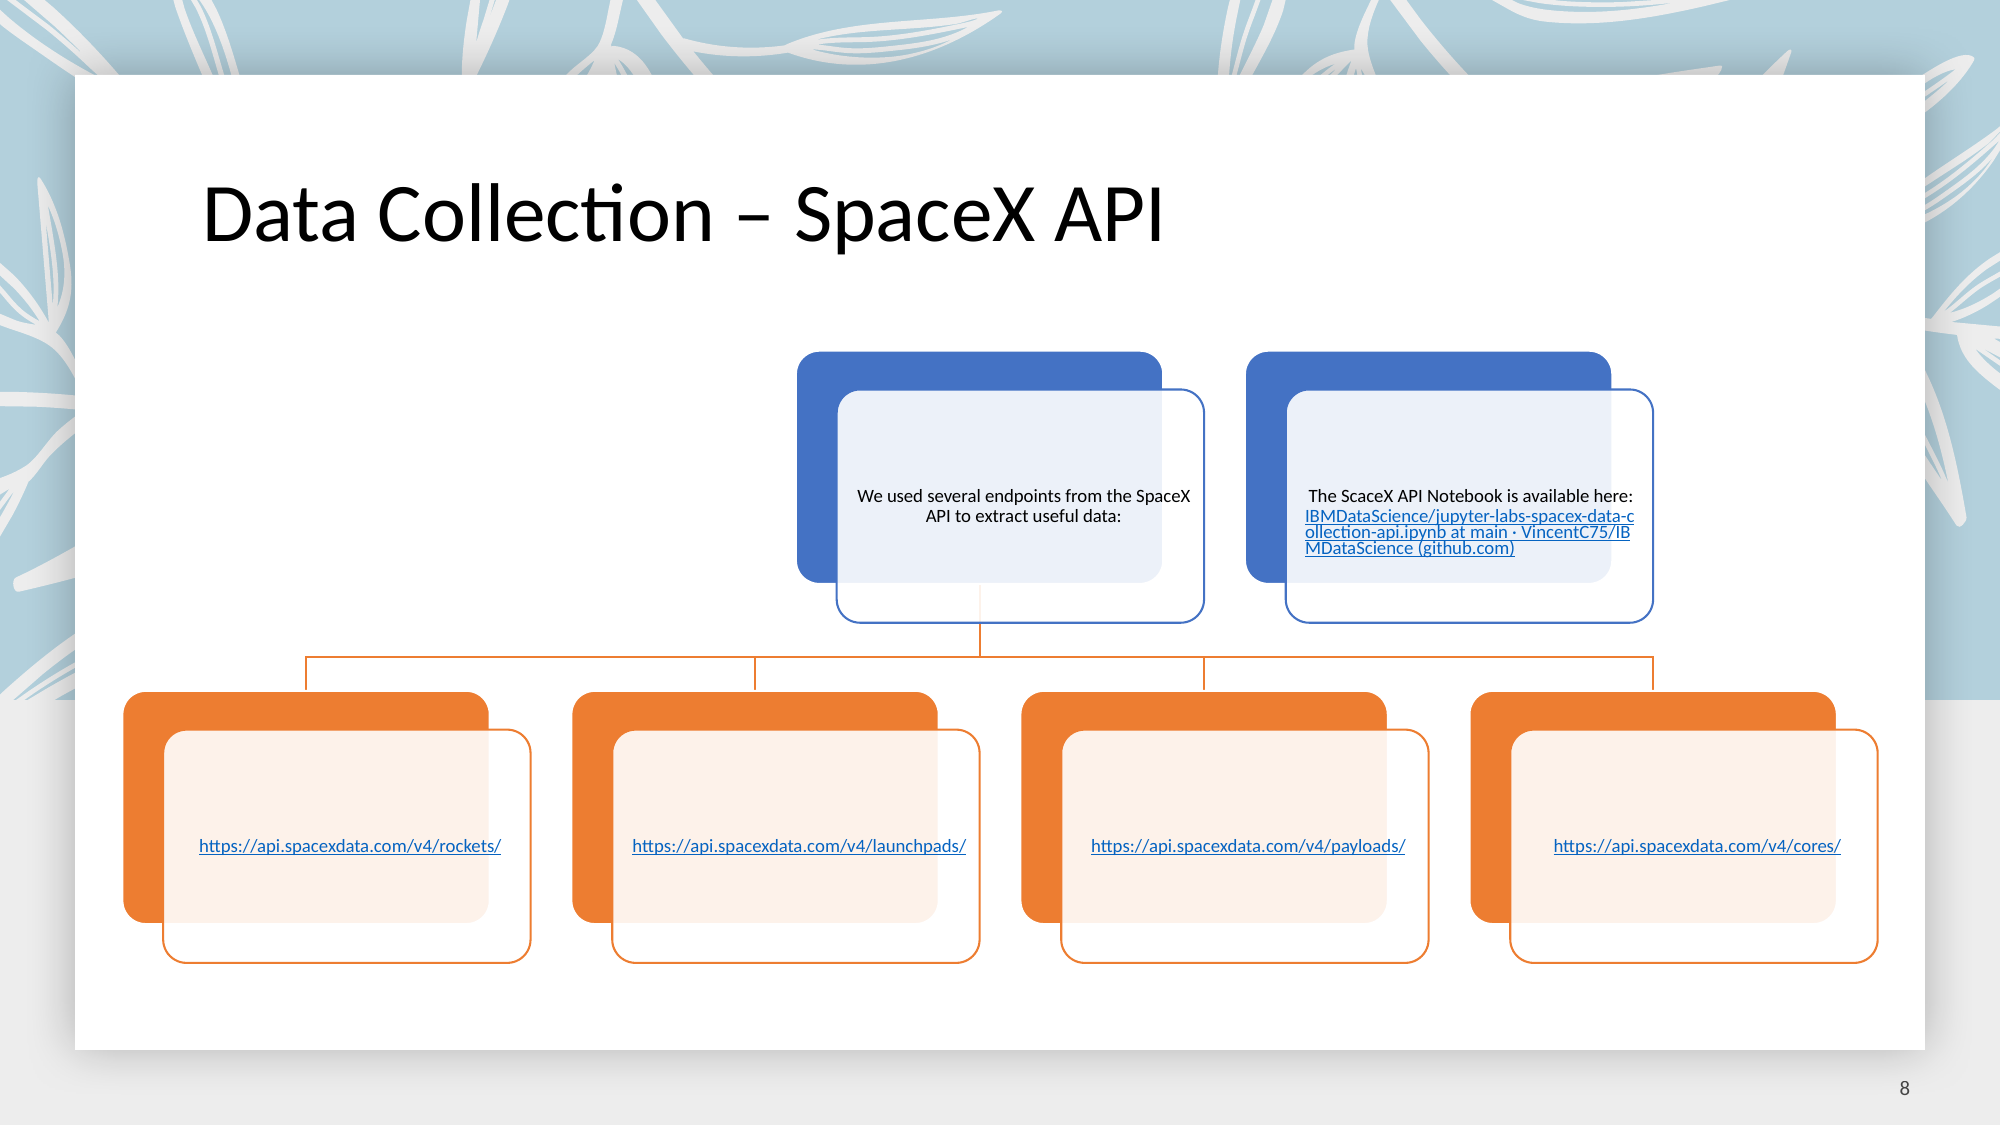

Data Collection – SpaceX API
We used several endpoints from the SpaceX API to extract useful data:
https://api.spacexdata.com/v4/rockets/
https://api.spacexdata.com/v4/launchpads/
https://api.spacexdata.com/v4/payloads/
https://api.spacexdata.com/v4/cores/
The ScaceX API Notebook is available here: IBMDataScience/jupyter-labs-spacex-data-collection-api.ipynb at main · VincentC75/IBMDataScience (github.com)
8